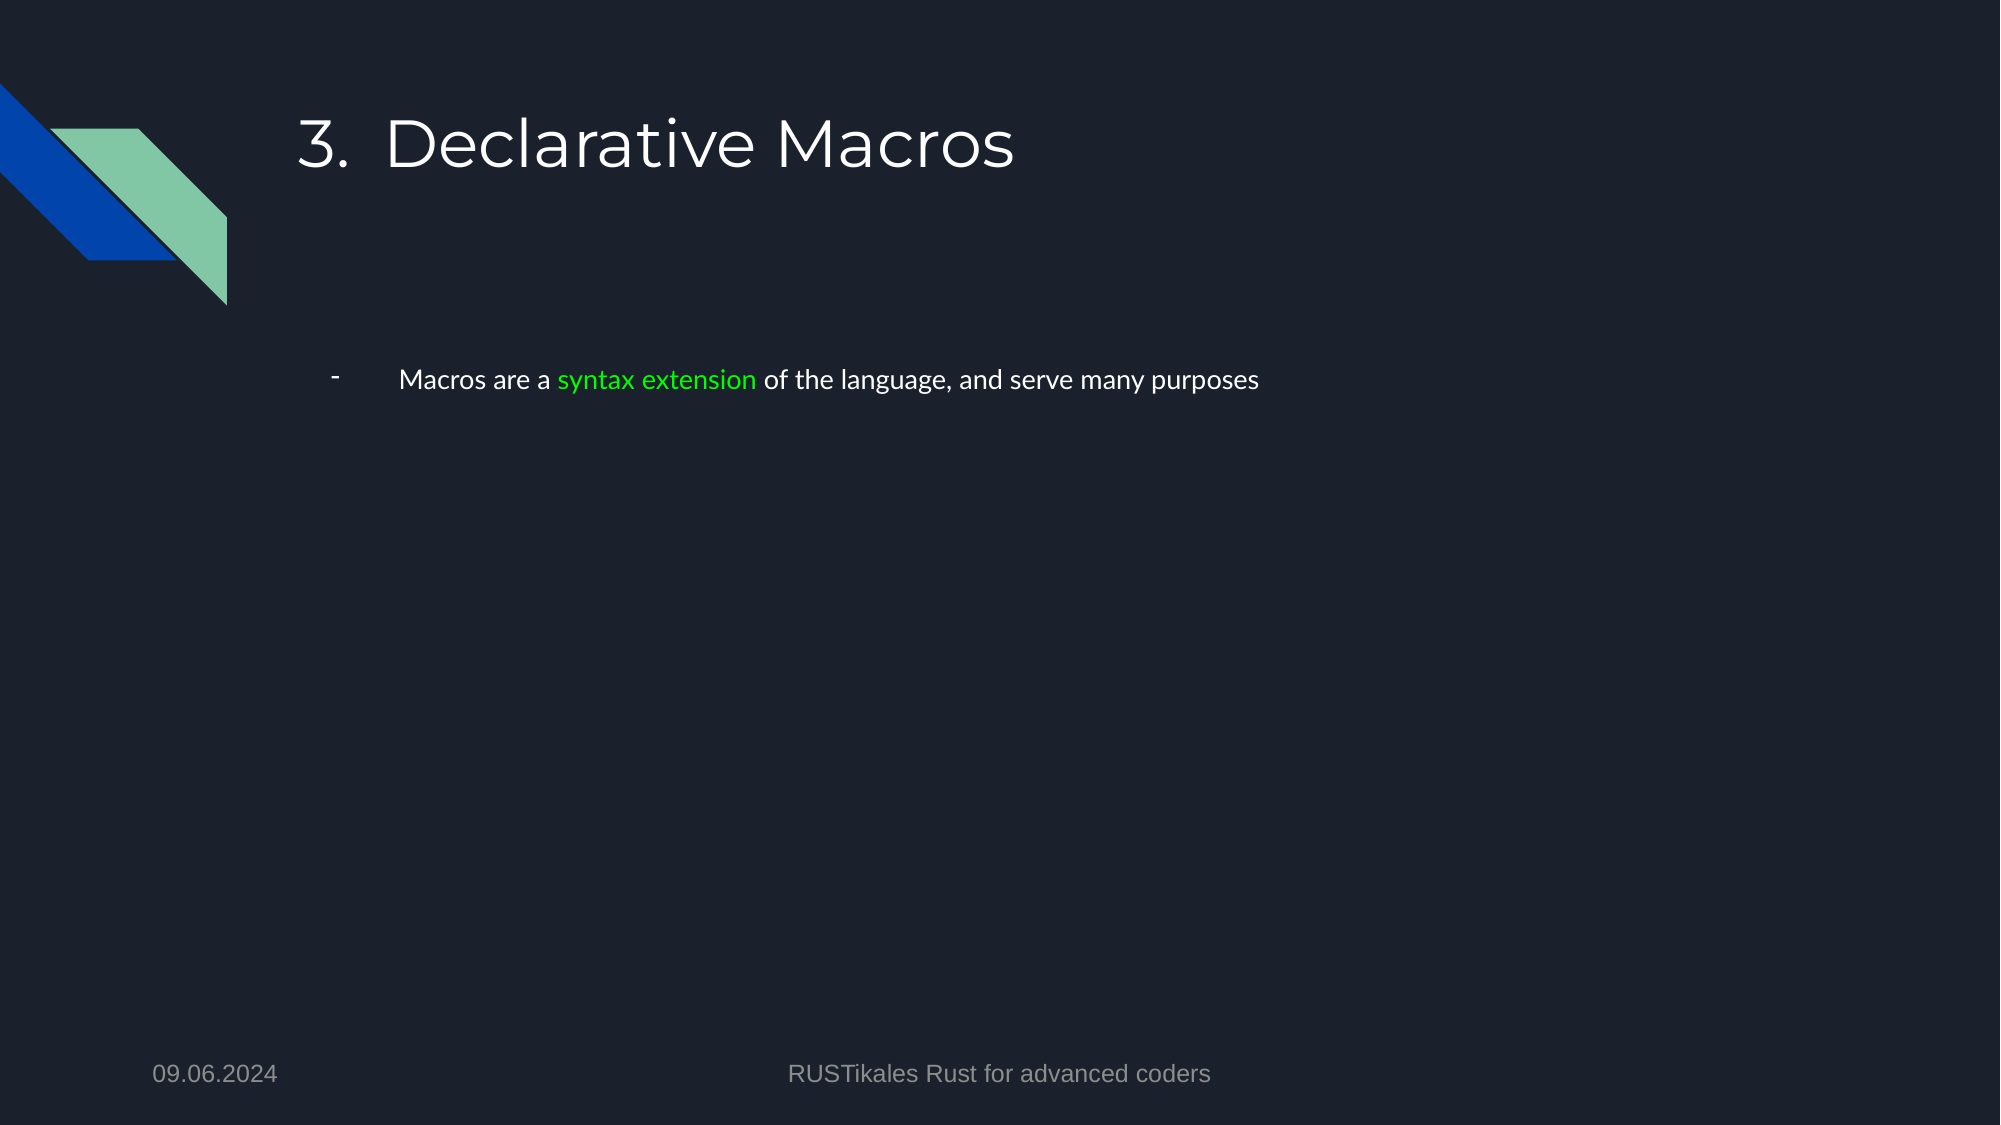

# Declarative Macros
Macros are a syntax extension of the language, and serve many purposes
09.06.2024
RUSTikales Rust for advanced coders